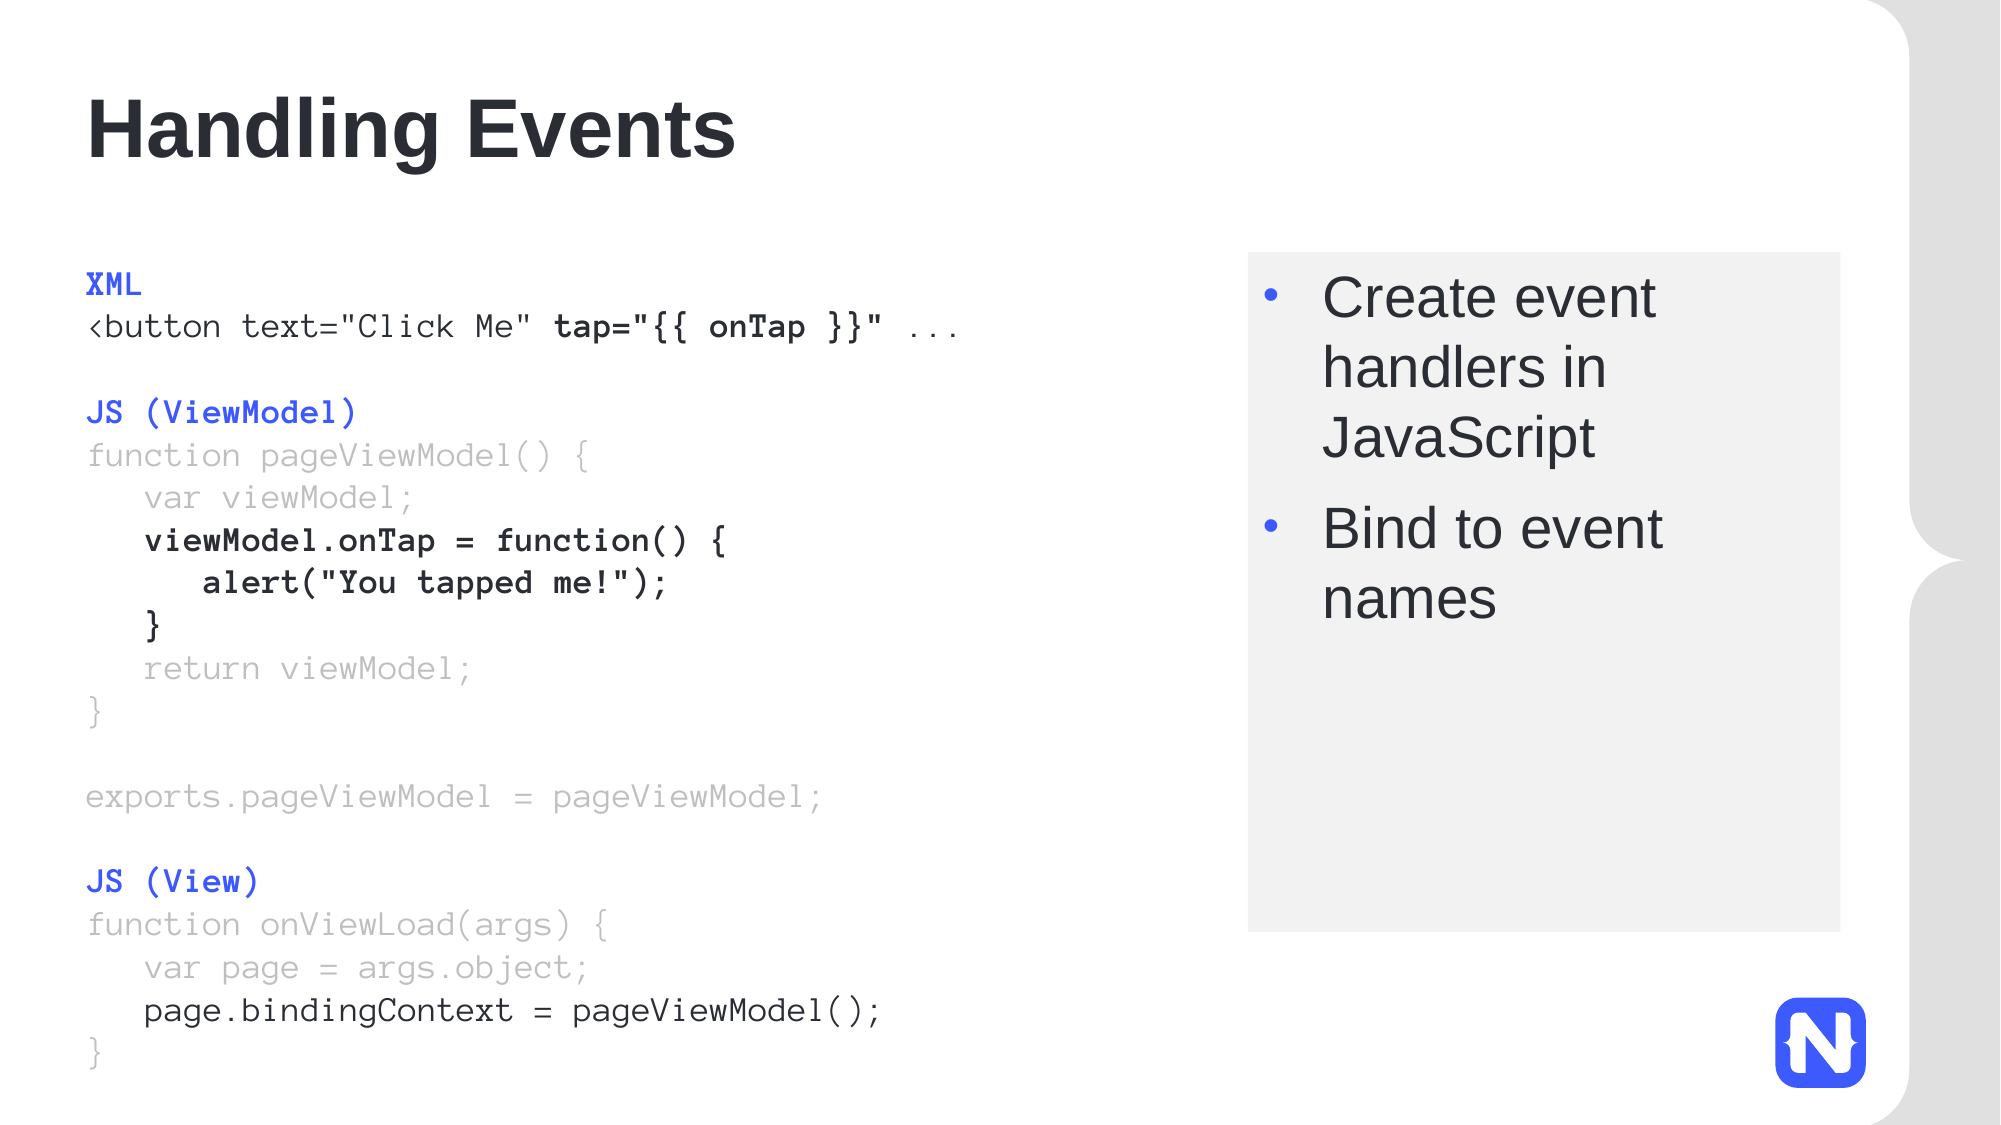

# Handling Events
XML
<button text="Click Me" tap="{{ onTap }}" ...

JS (ViewModel)
function pageViewModel() {
   var viewModel;
   viewModel.onTap = function() {
      alert("You tapped me!");
   }
   return viewModel;
}

exports.pageViewModel = pageViewModel;

JS (View)
function onViewLoad(args) {
   var page = args.object;
   page.bindingContext = pageViewModel();
}
Create event handlers in JavaScript
Bind to event names